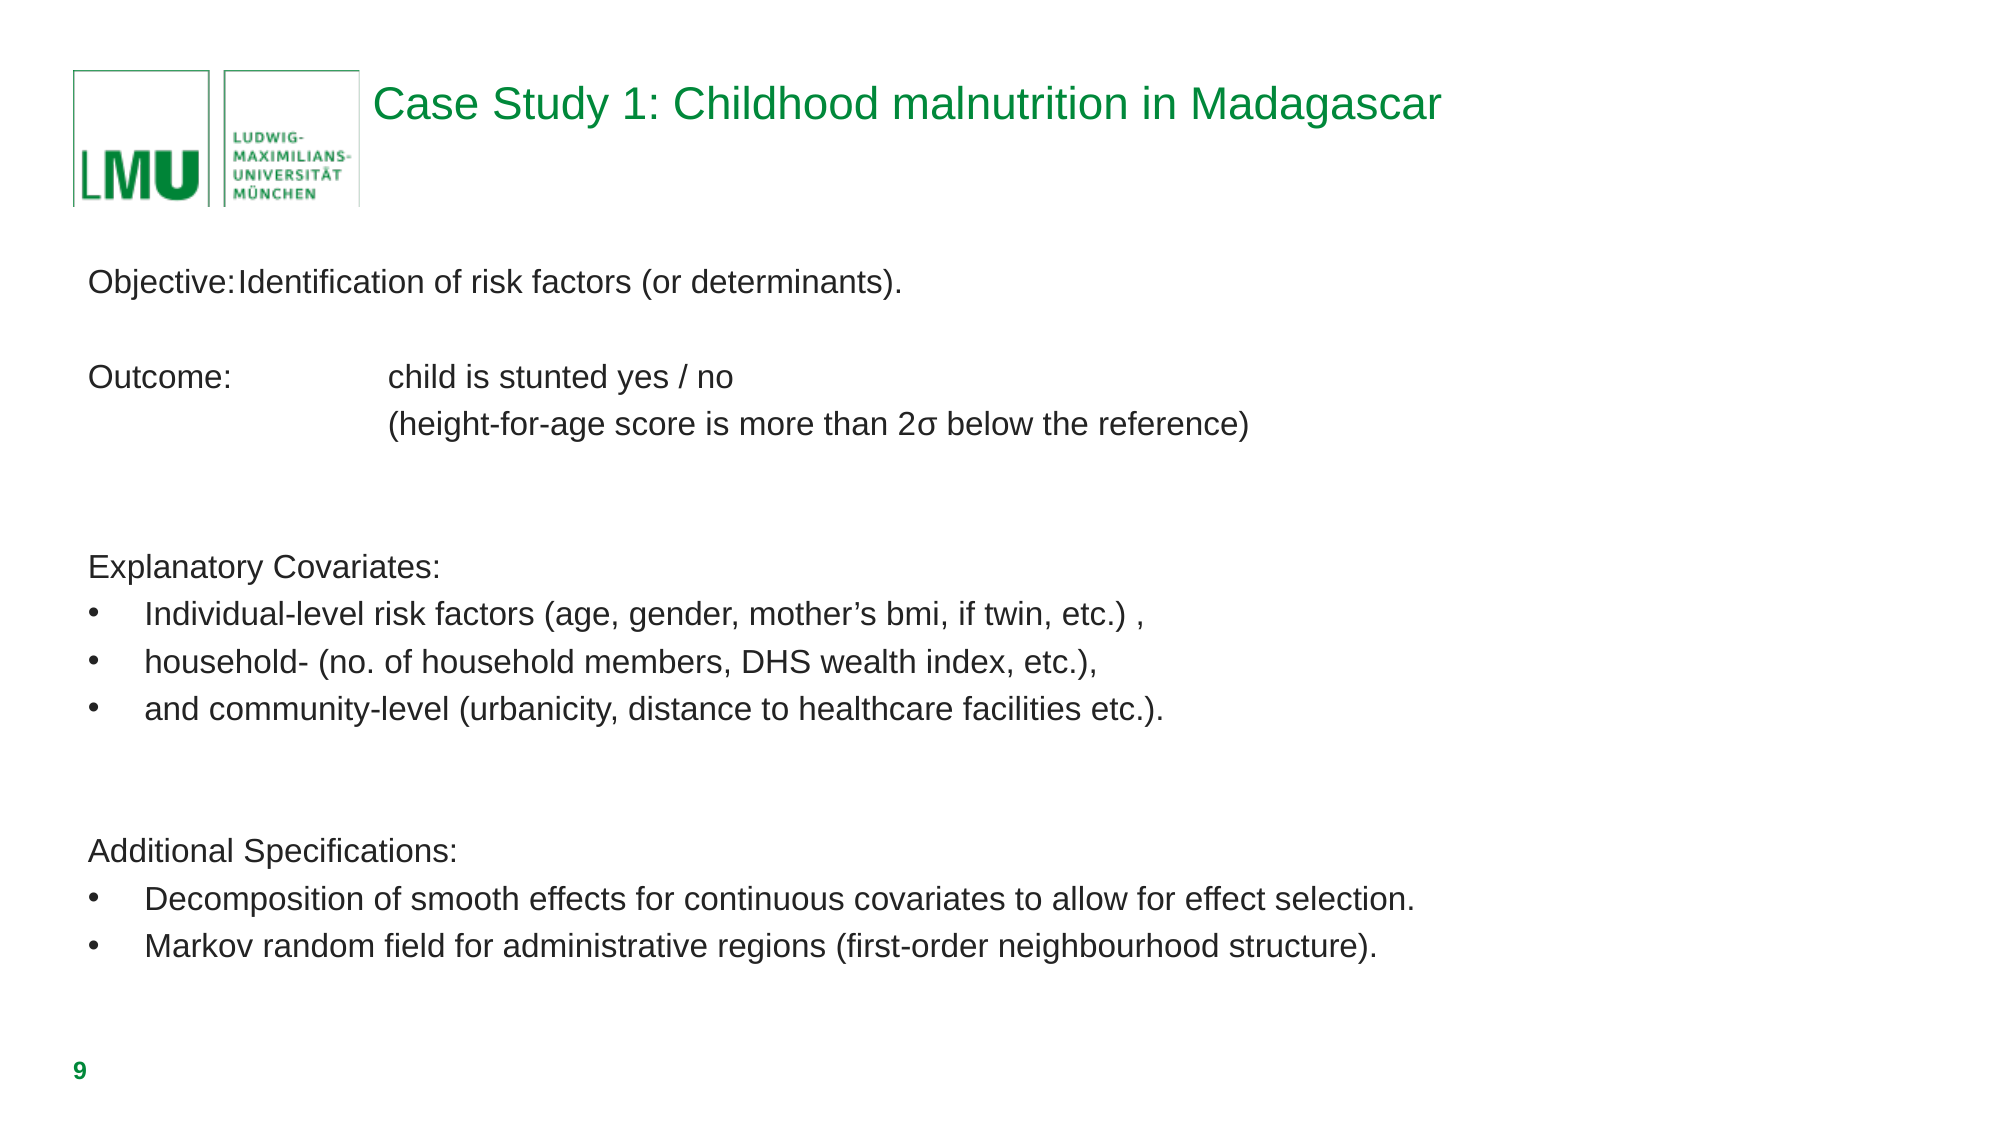

# Case Study 1: Childhood malnutrition in Madagascar
Objective:	Identification of risk factors (or determinants).

Outcome: 	child is stunted yes / no
		(height-for-age score is more than 2σ below the reference)

Explanatory Covariates:
Individual-level risk factors (age, gender, mother’s bmi, if twin, etc.) ,
household- (no. of household members, DHS wealth index, etc.),
and community-level (urbanicity, distance to healthcare facilities etc.).

Additional Specifications:
Decomposition of smooth effects for continuous covariates to allow for effect selection.
Markov random field for administrative regions (first-order neighbourhood structure).

9